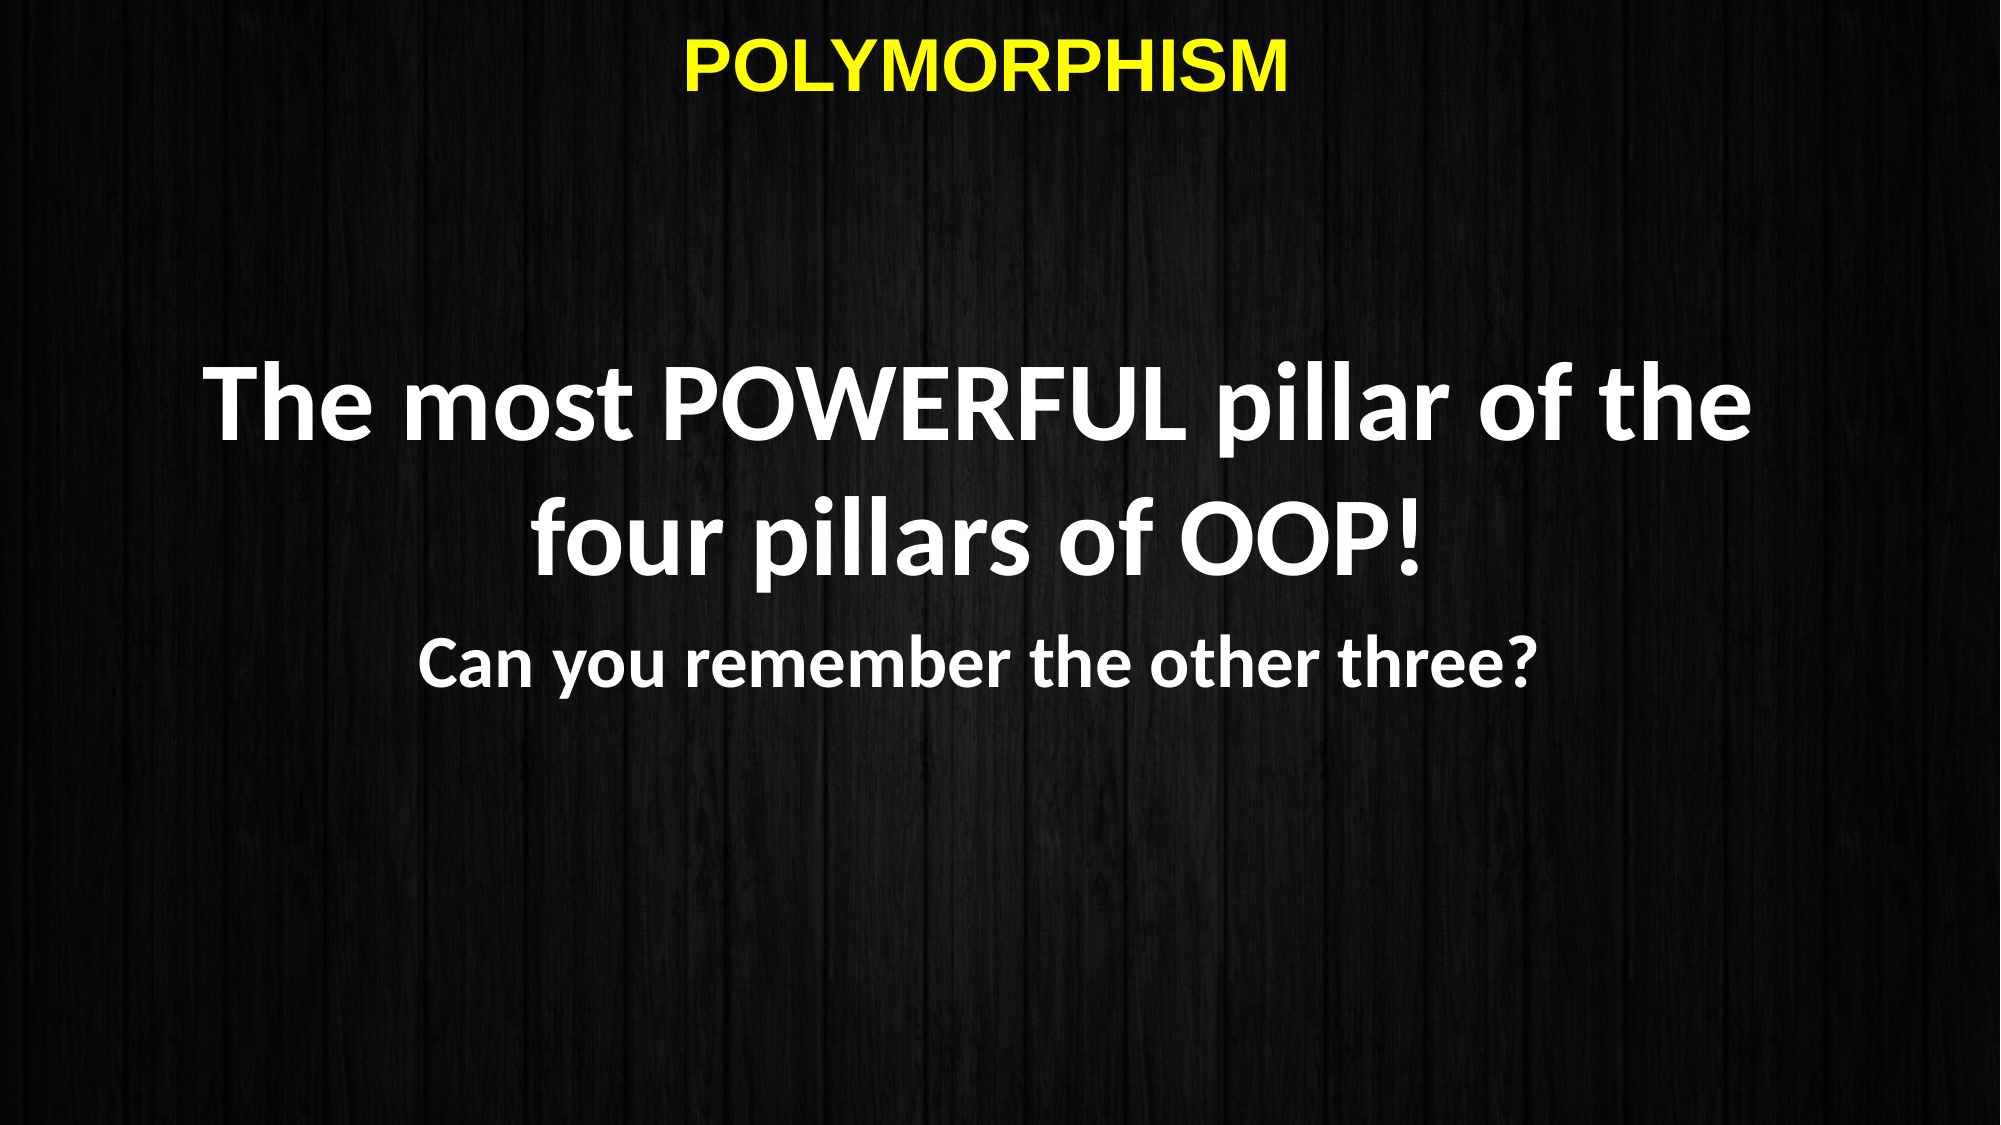

# Polymorphism
The most POWERFUL pillar of the four pillars of OOP!
Can you remember the other three?